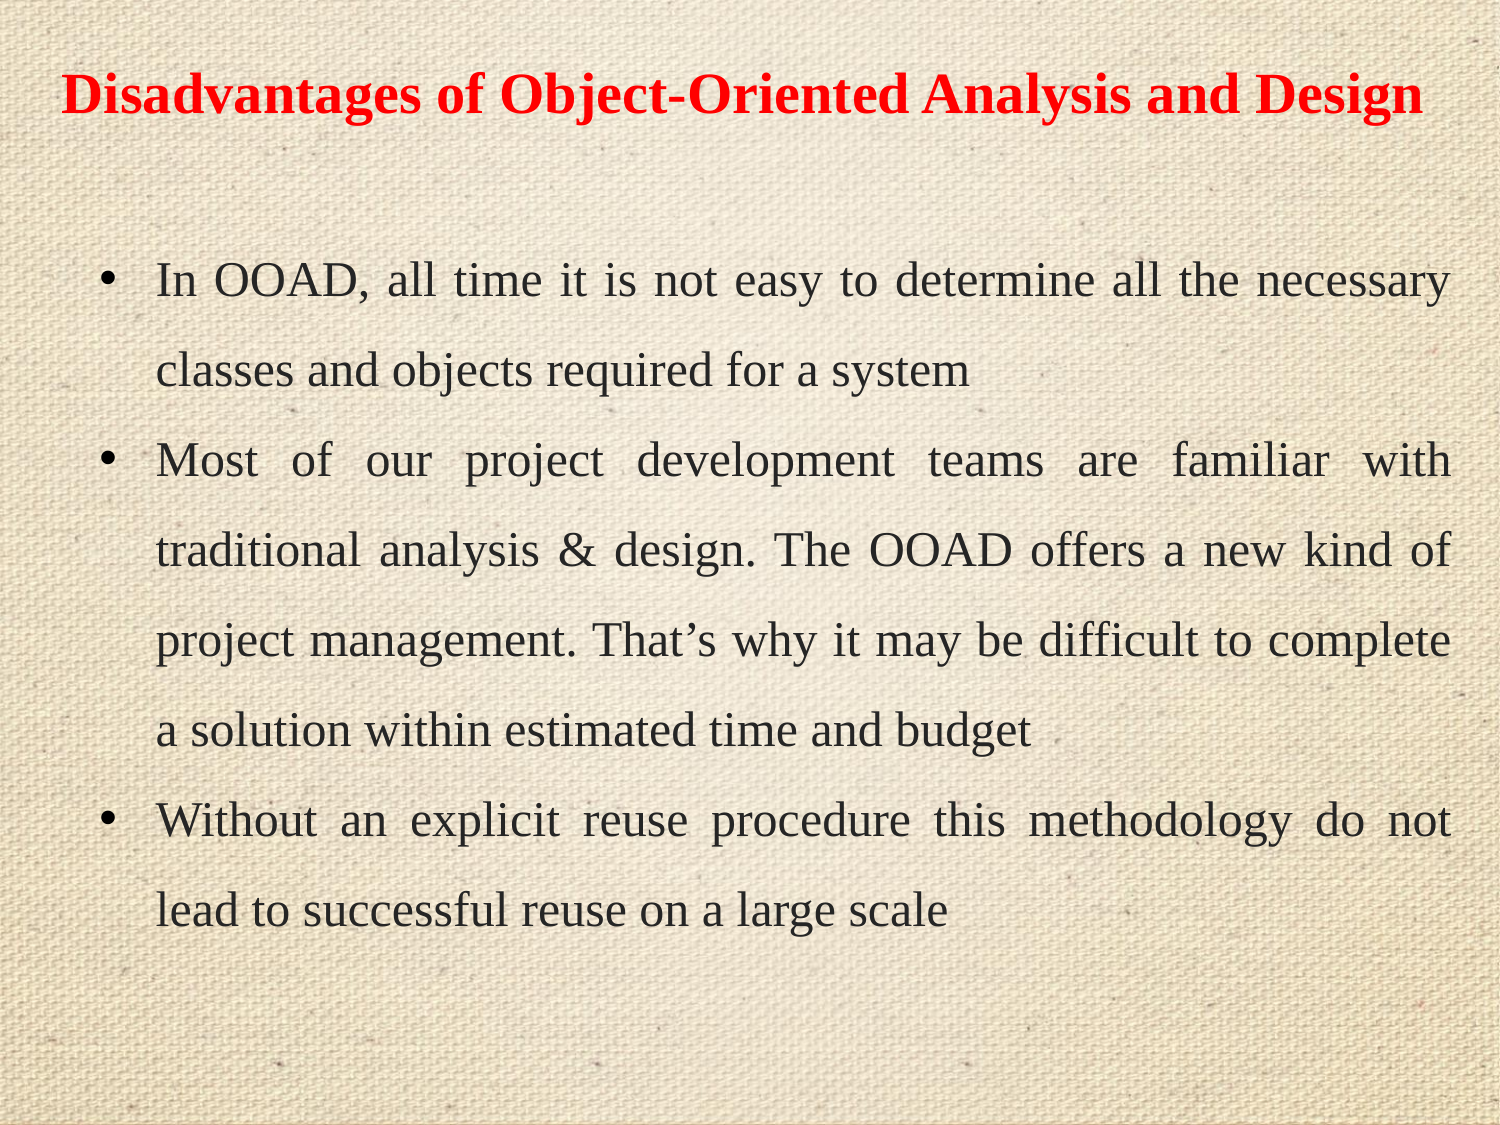

# Disadvantages of Object-Oriented Analysis and Design
In OOAD, all time it is not easy to determine all the necessary classes and objects required for a system
Most of our project development teams are familiar with traditional analysis & design. The OOAD offers a new kind of project management. That’s why it may be difficult to complete a solution within estimated time and budget
Without an explicit reuse procedure this methodology do not lead to successful reuse on a large scale